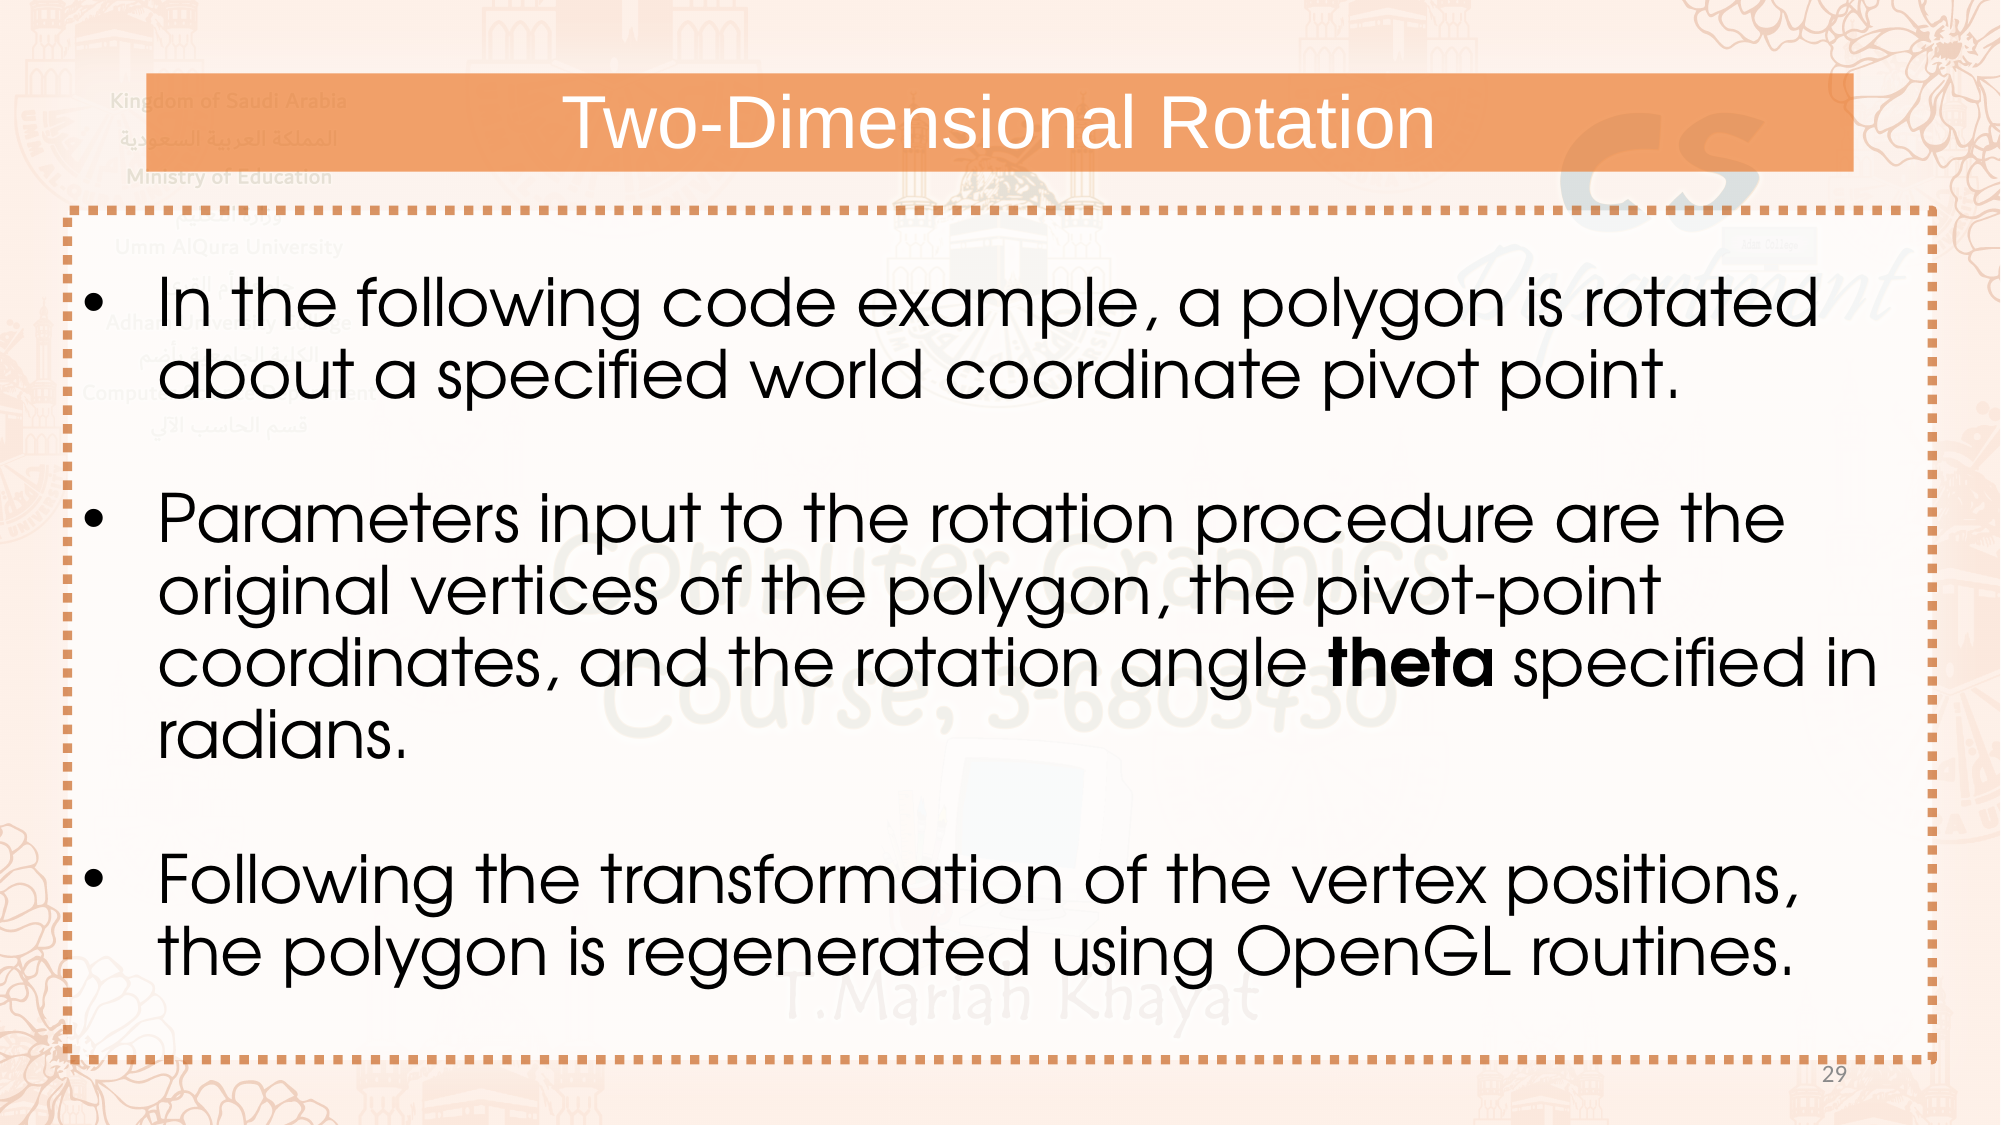

Two-Dimensional Rotation
In the following code example, a polygon is rotated about a specified world coordinate pivot point.

Parameters input to the rotation procedure are the original vertices of the polygon, the pivot-point coordinates, and the rotation angle theta specified in radians.

Following the transformation of the vertex positions, the polygon is regenerated using OpenGL routines.

29